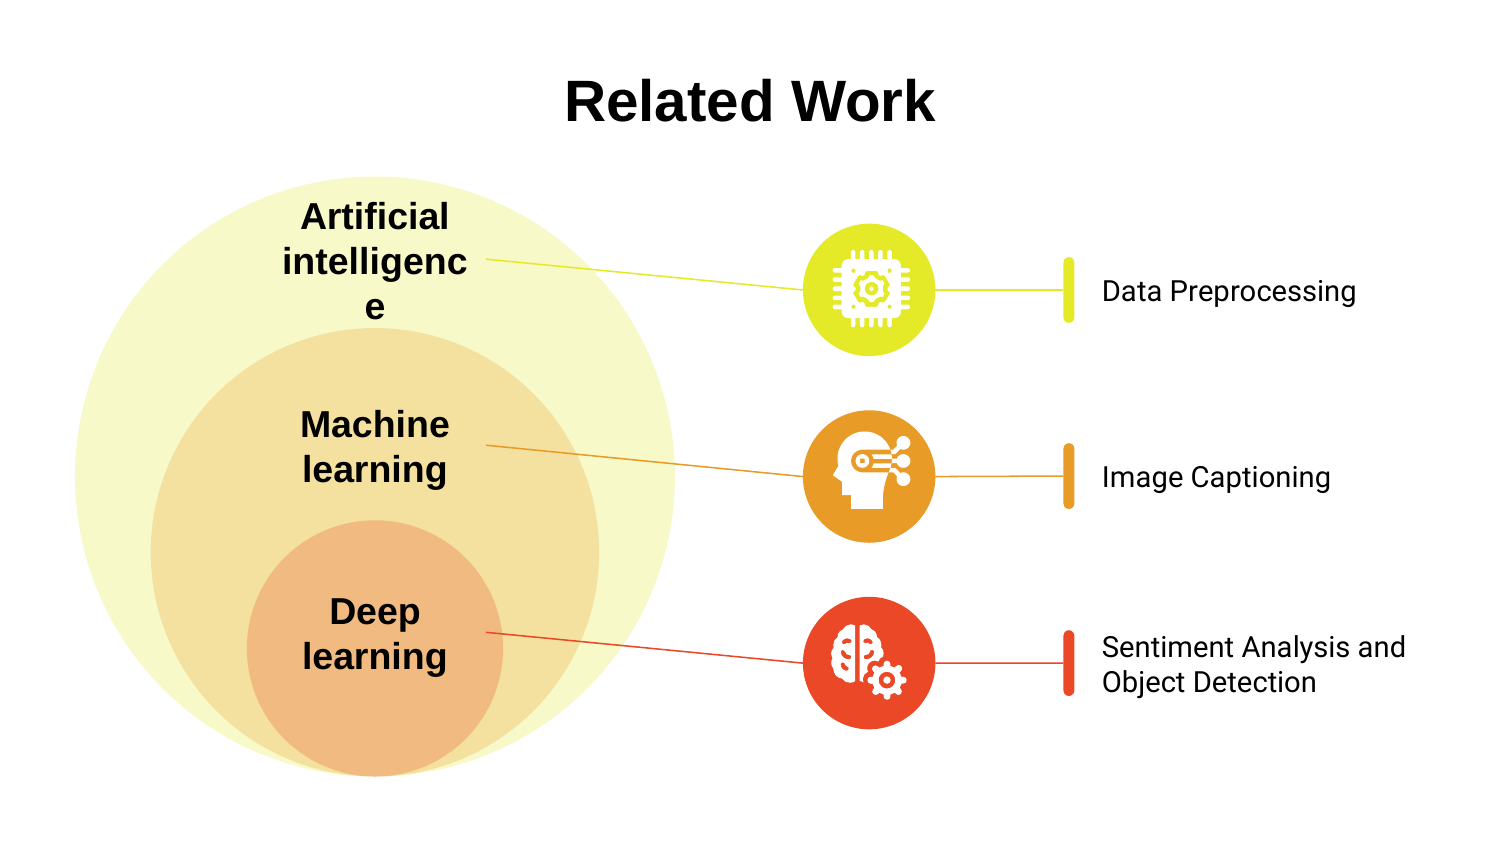

# Related Work

Artificial intelligence

Data Preprocessing

Machine learning

Image Captioning

Deep learning

Sentiment Analysis and Object Detection